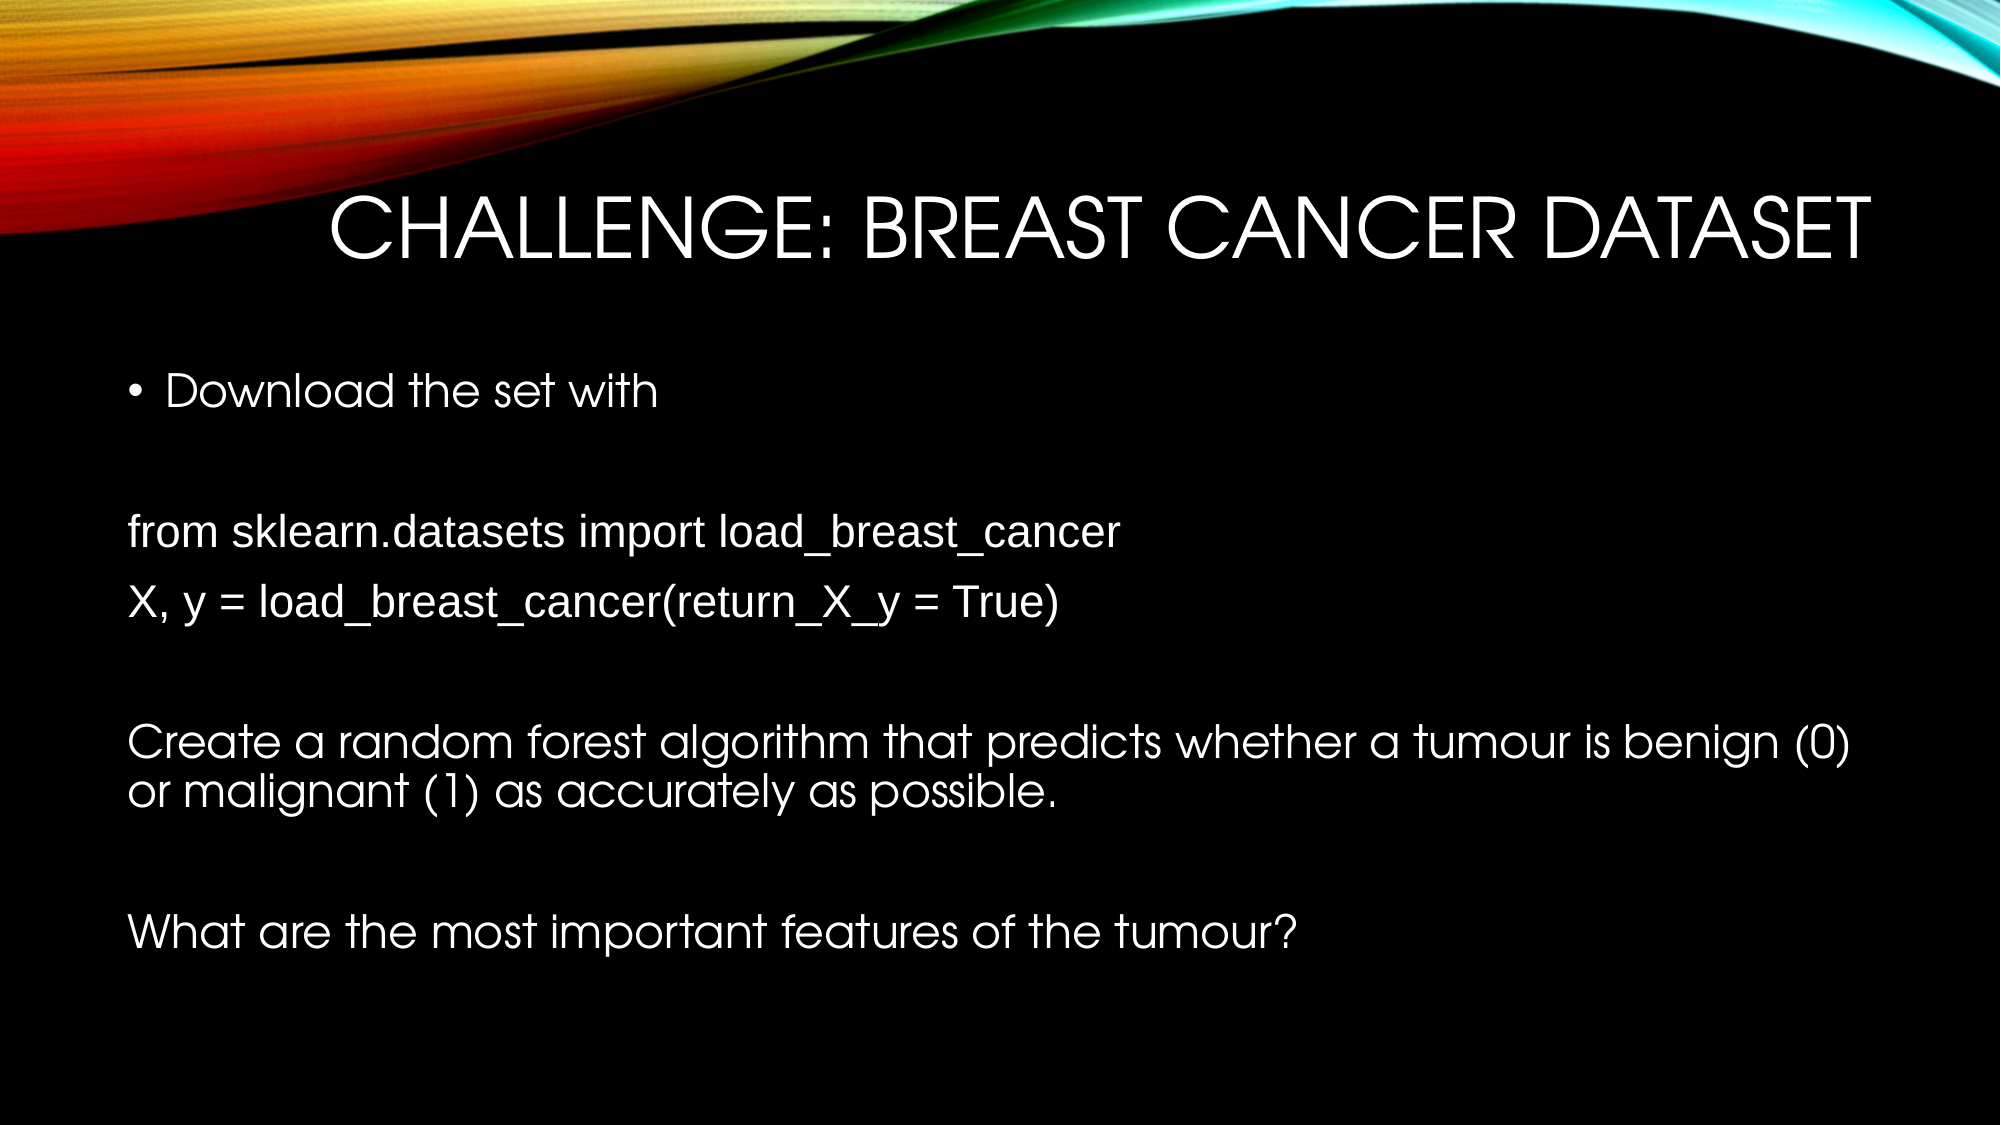

# Challenge: Breast cancer dataset
Download the set with

from sklearn.datasets import load_breast_cancer
X, y = load_breast_cancer(return_X_y = True)

Create a random forest algorithm that predicts whether a tumour is benign (0) or malignant (1) as accurately as possible.

What are the most important features of the tumour?